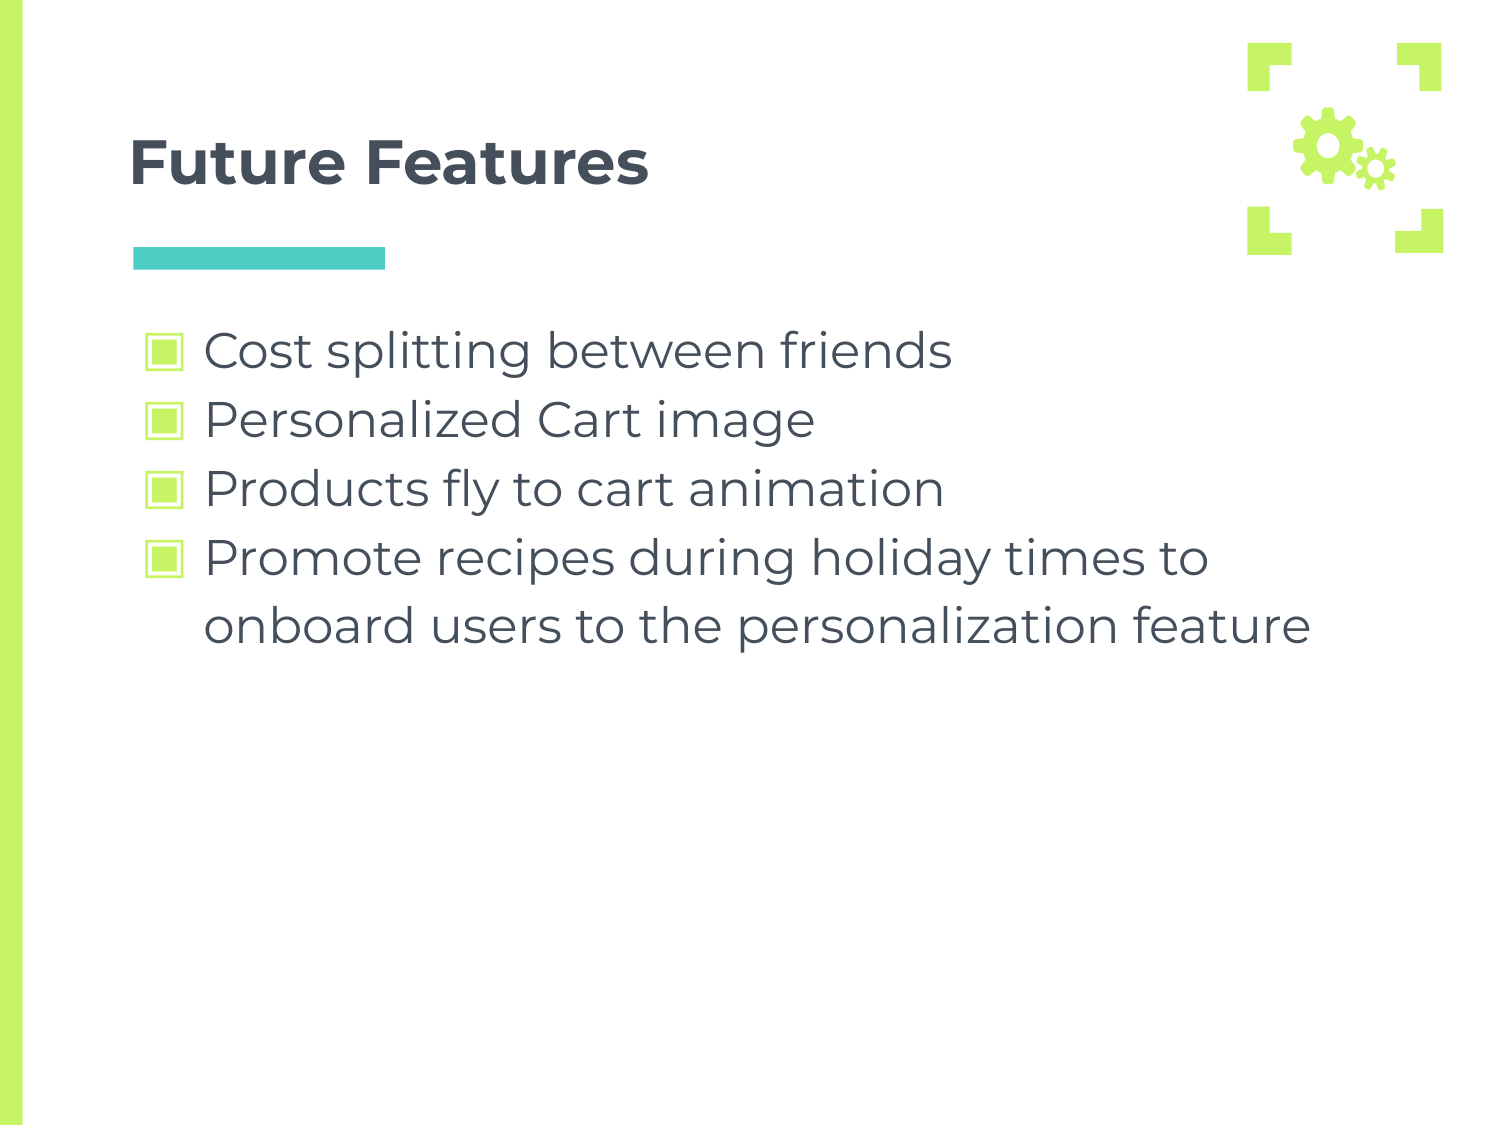

# Future Features

Cost splitting between friends
Personalized Cart image
Products fly to cart animation
Promote recipes during holiday times to onboard users to the personalization feature